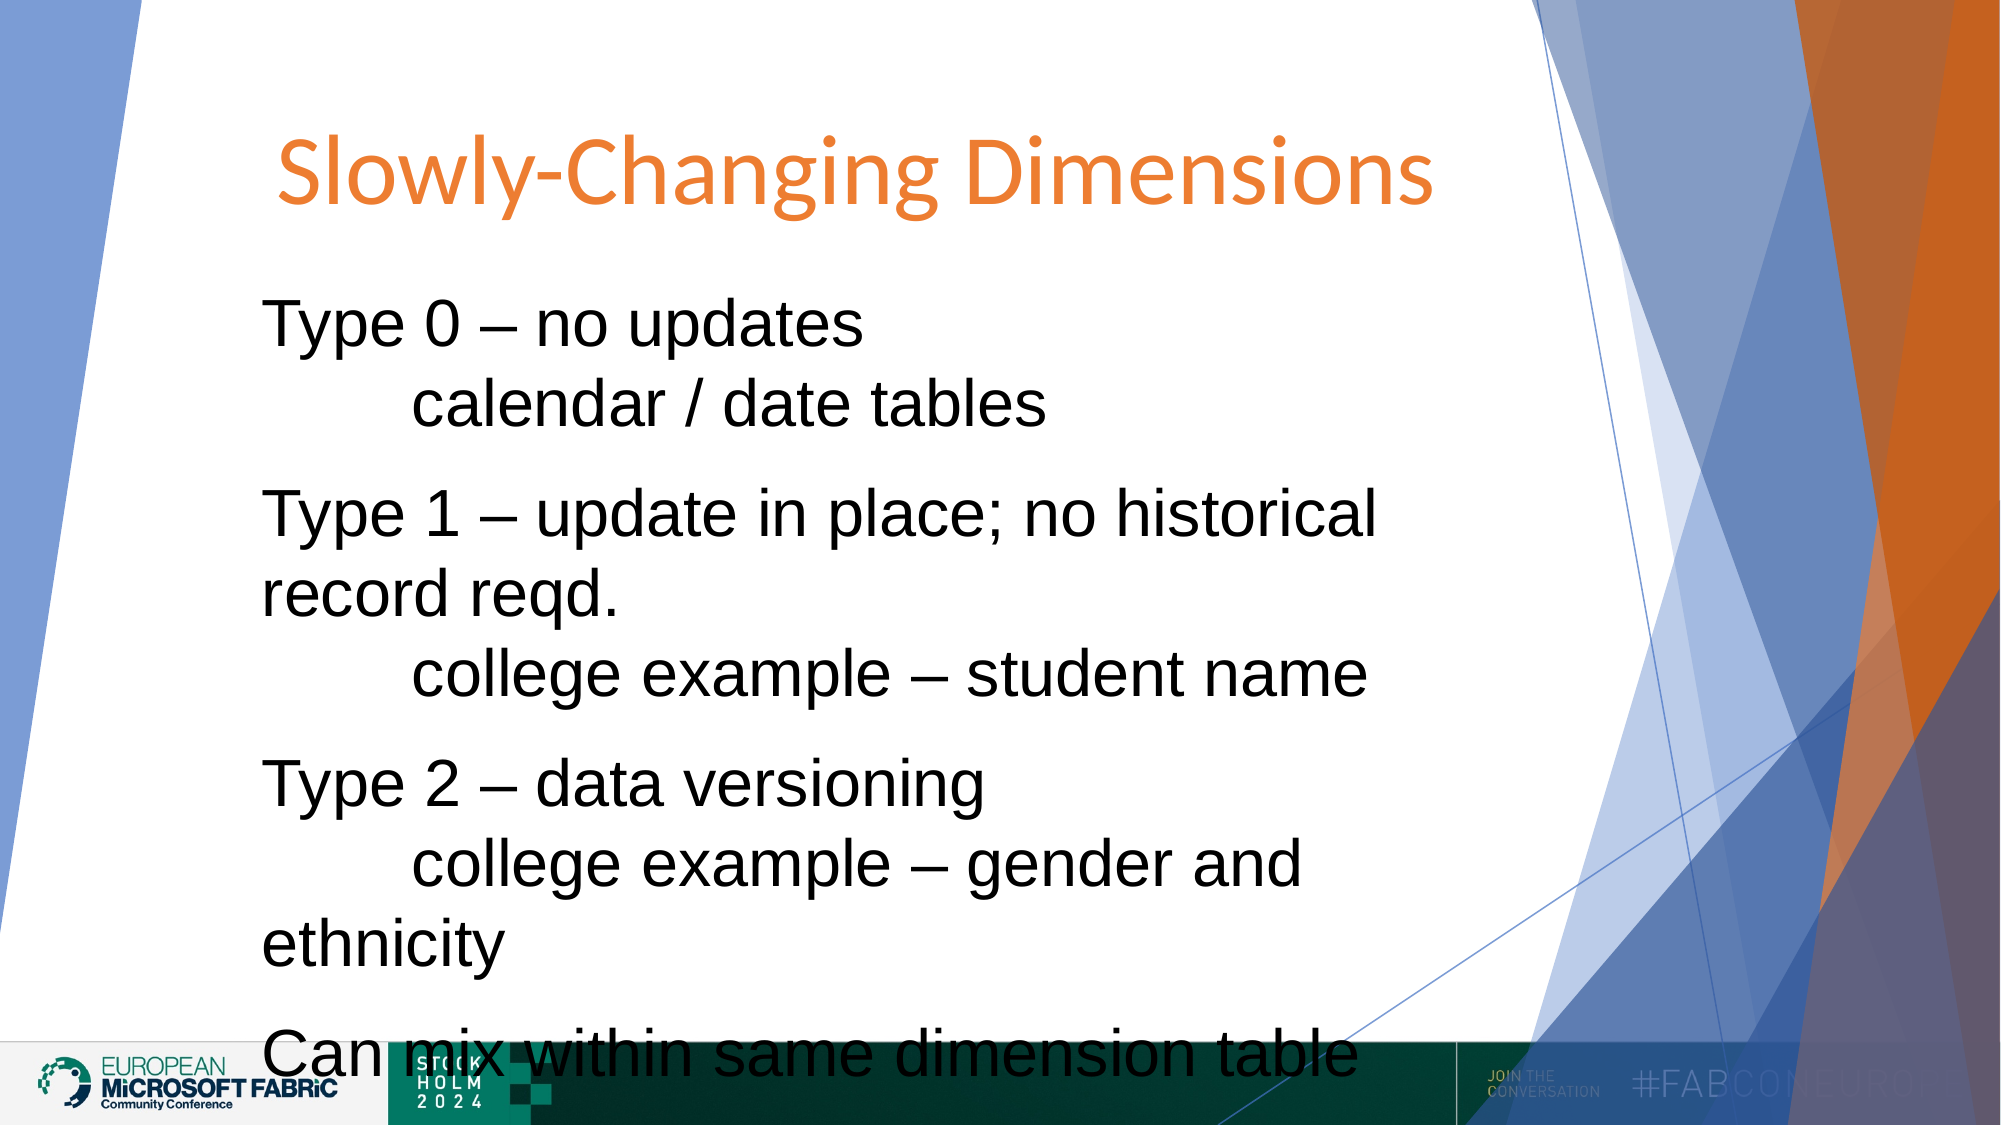

# Slowly-Changing Dimensions
Type 0 – no updates
	calendar / date tables

Type 1 – update in place; no historical record reqd.
	college example – student name

Type 2 – data versioning
	college example – gender and ethnicity

Can mix within same dimension table